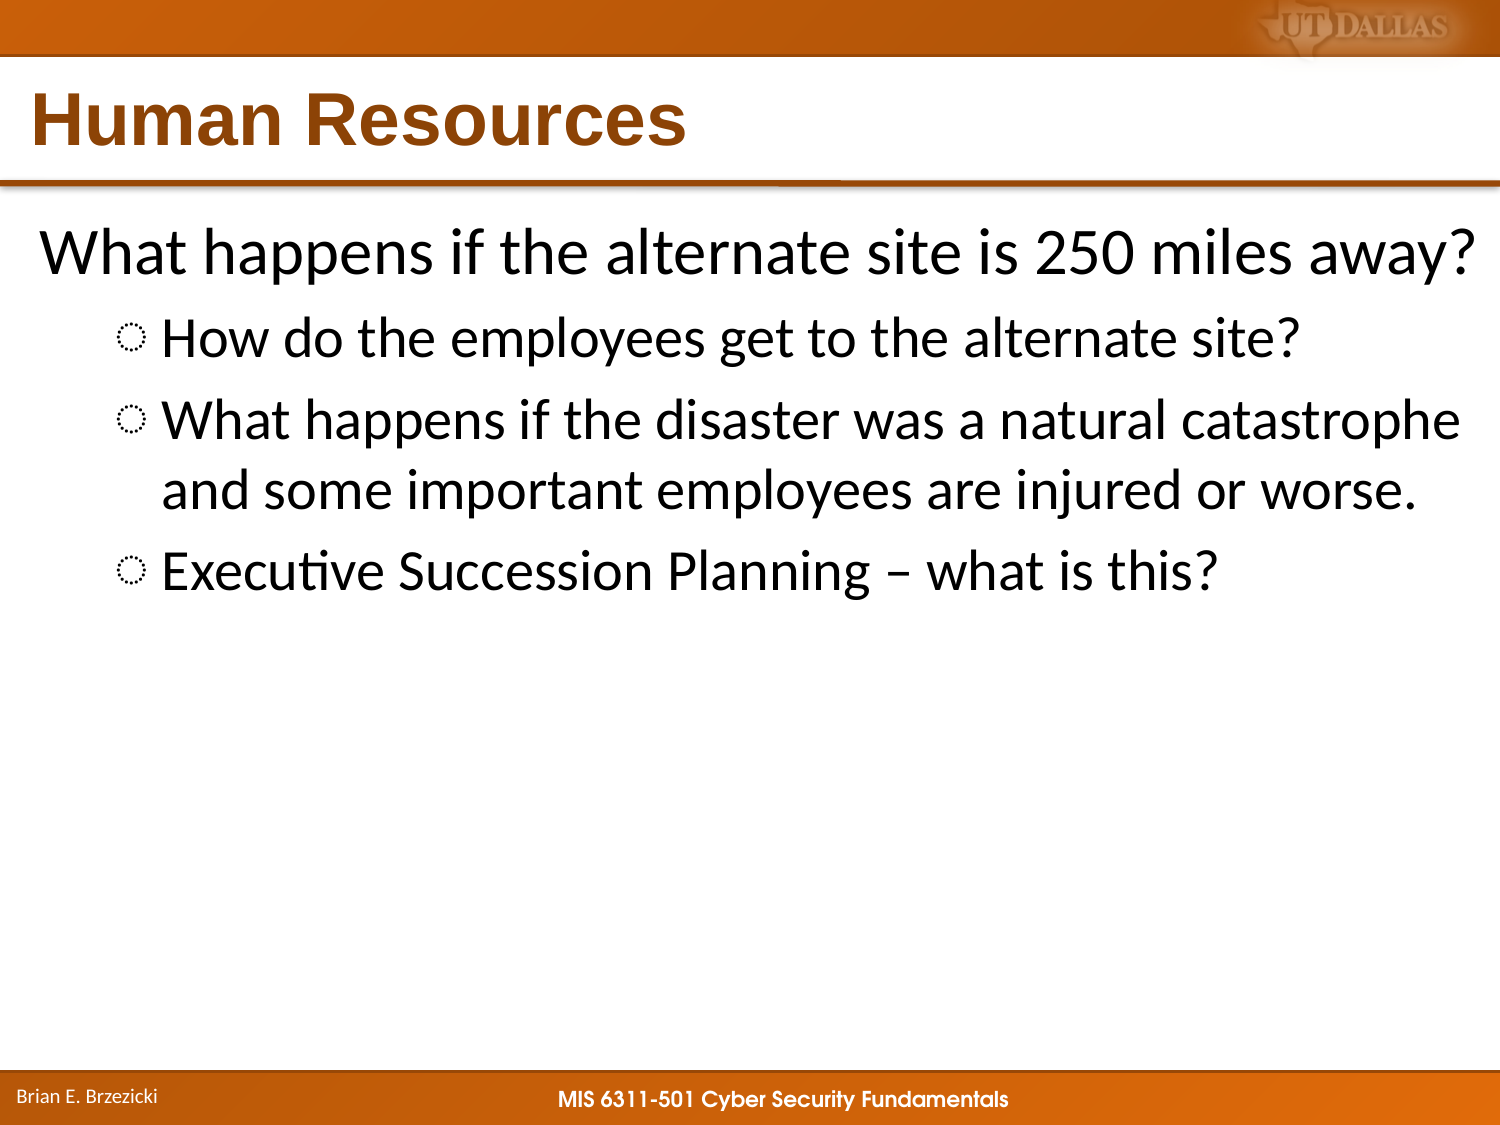

# Human Resources
What happens if the alternate site is 250 miles away?
How do the employees get to the alternate site?
What happens if the disaster was a natural catastrophe and some important employees are injured or worse.
Executive Succession Planning – what is this?
Brian E. Brzezicki